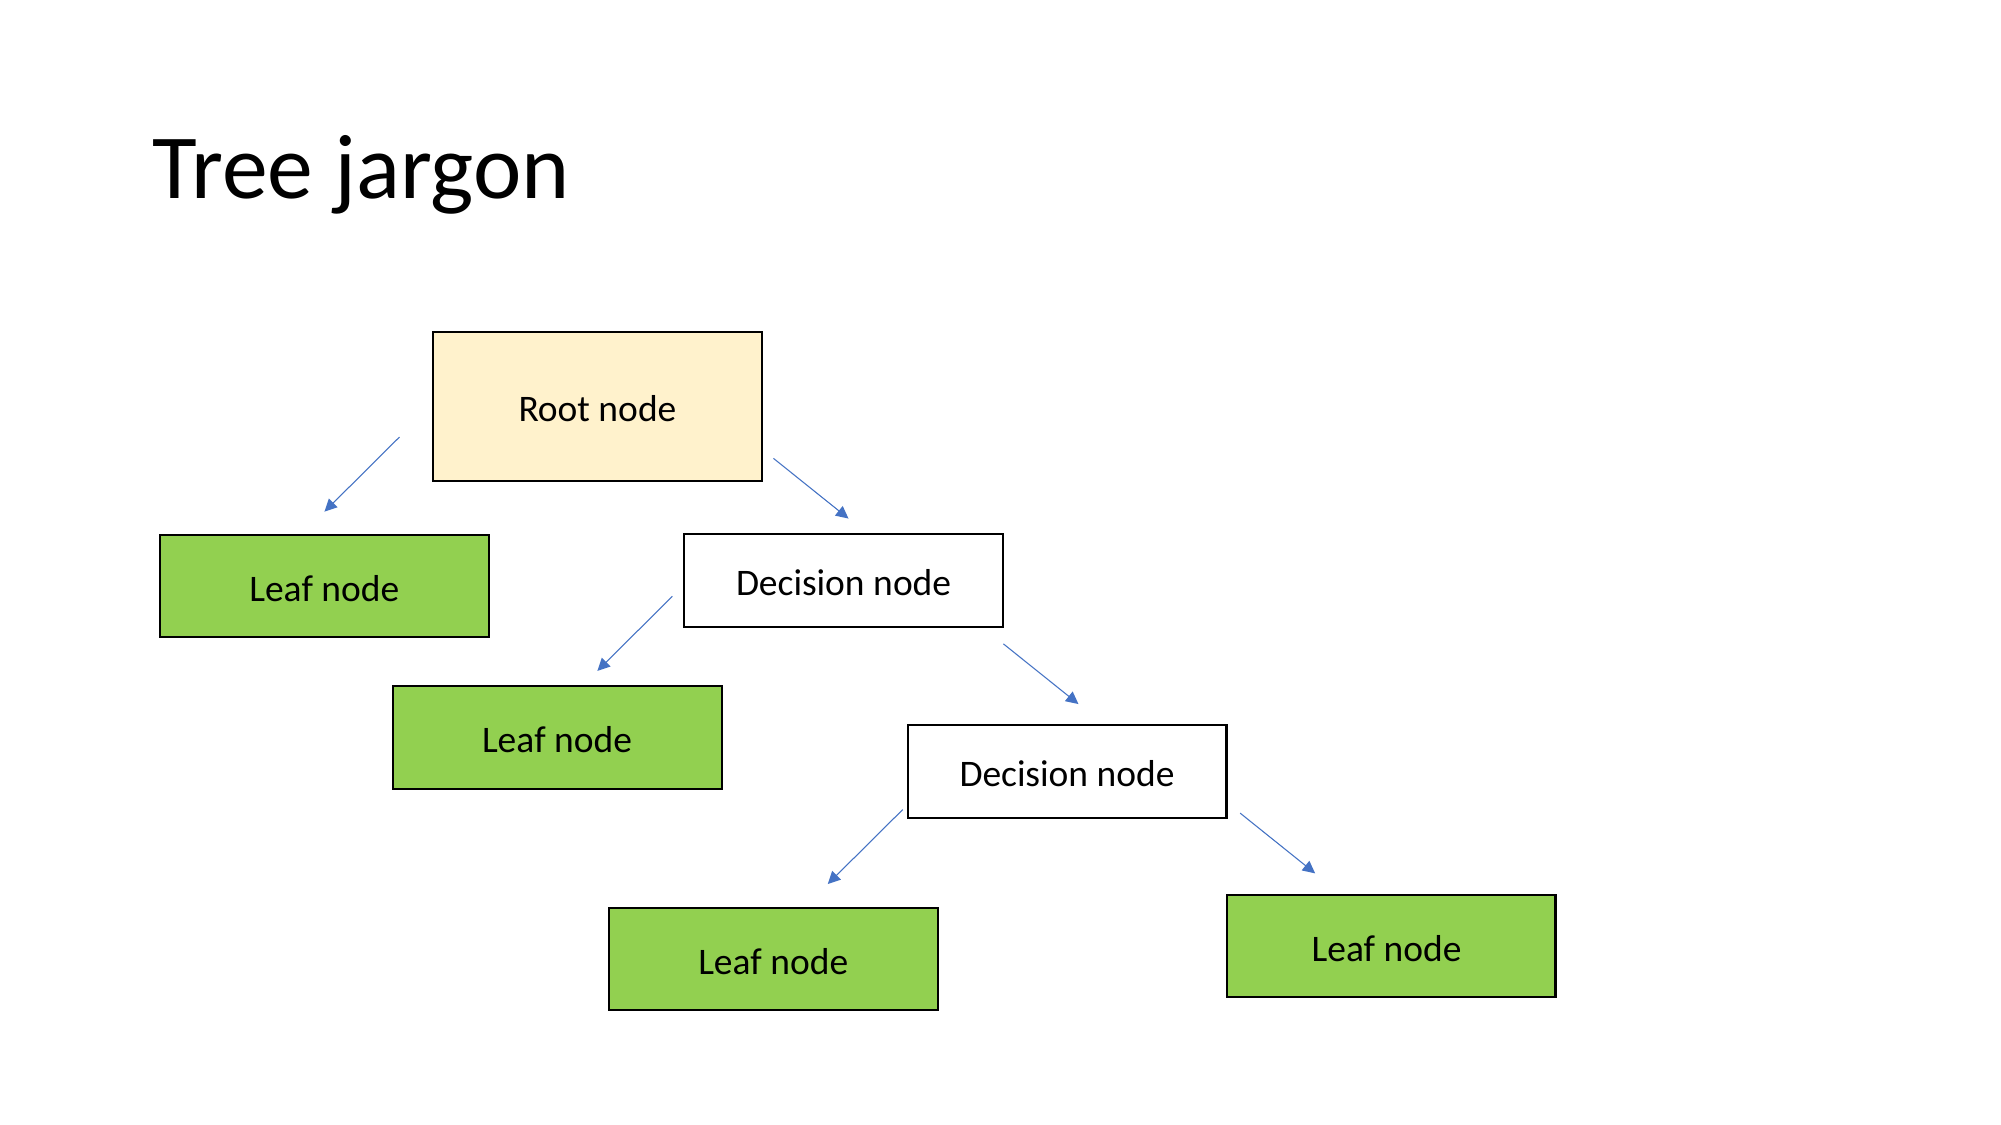

# Tree jargon
Root node
Decision node
Leaf node
Leaf node
Decision node
Leaf node
Leaf node